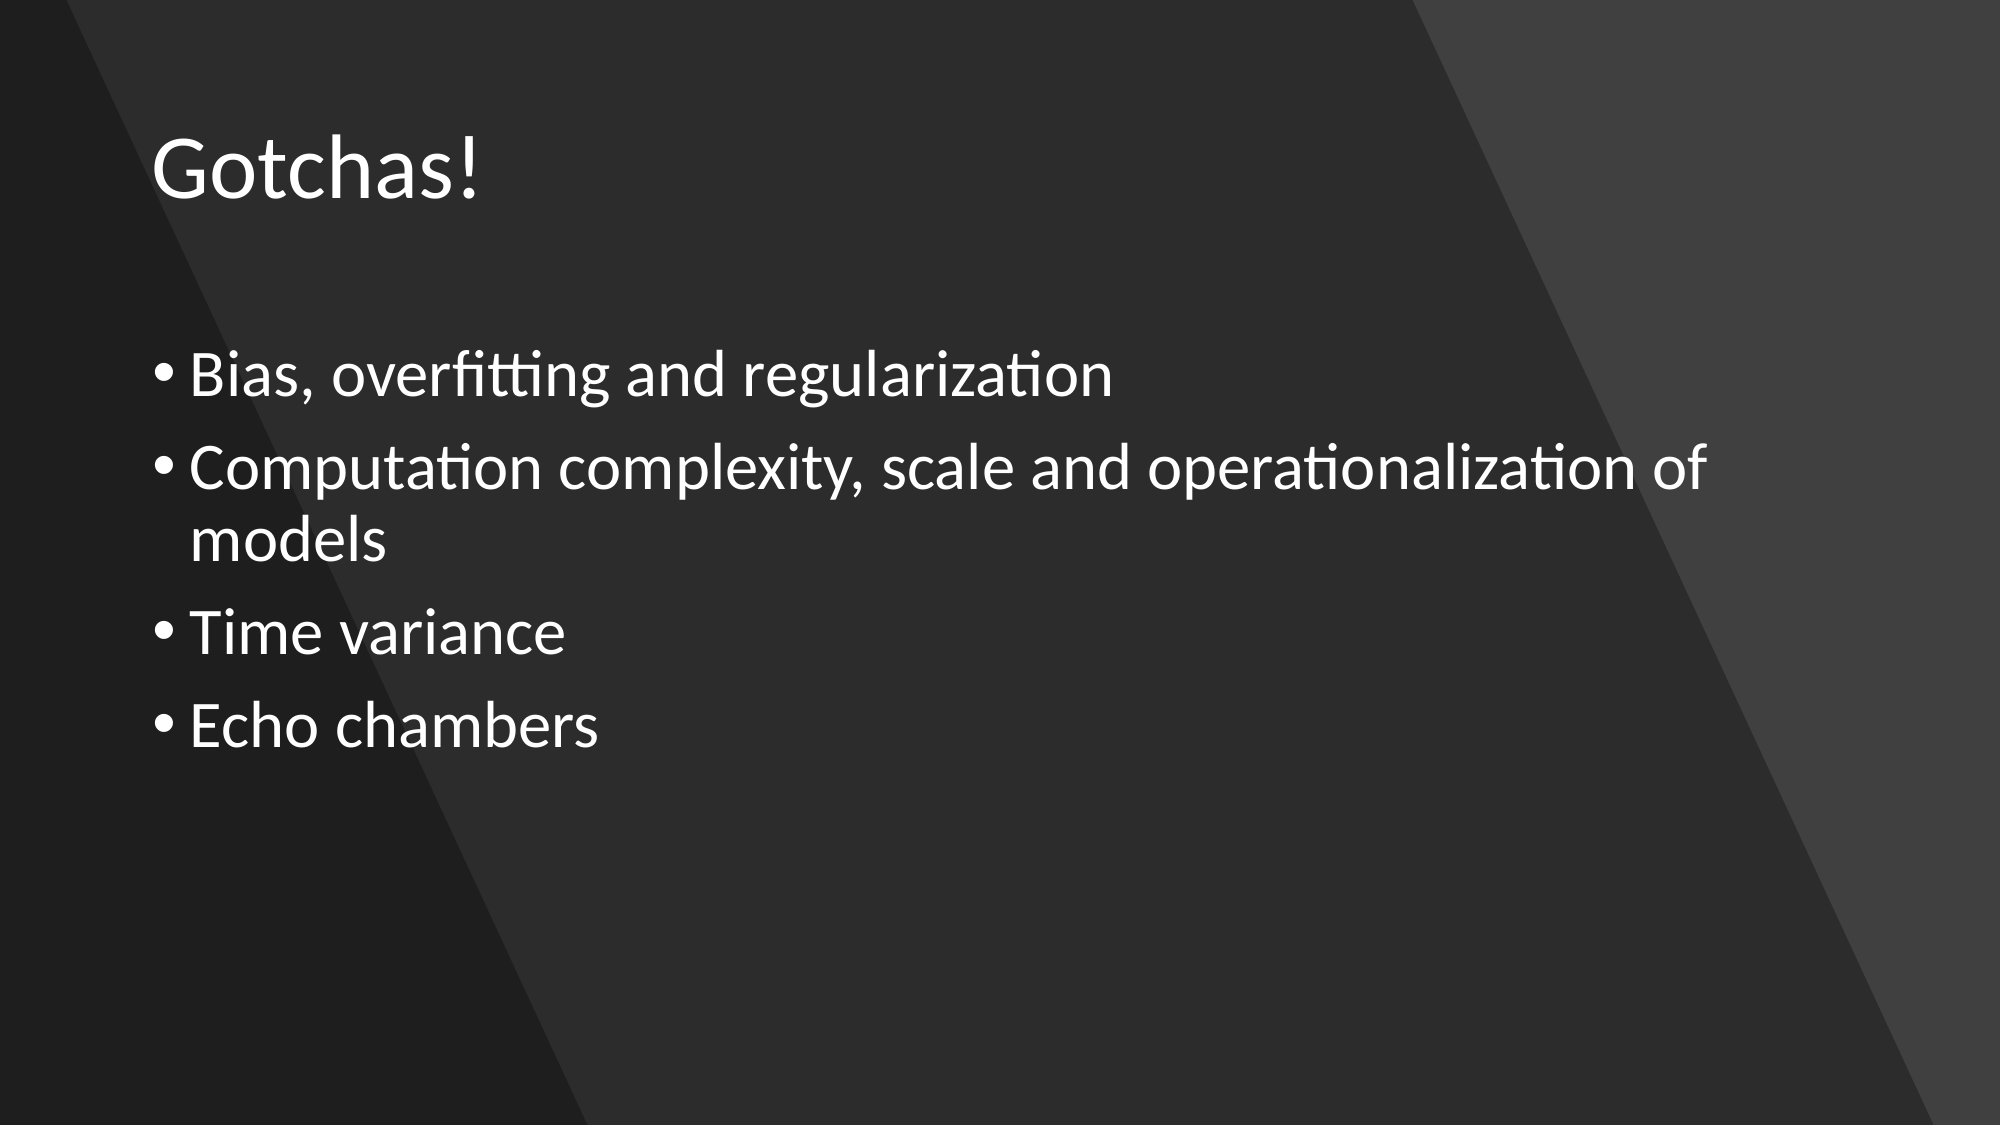

# Gotchas!
Bias, overfitting and regularization
Computation complexity, scale and operationalization of models
Time variance
Echo chambers